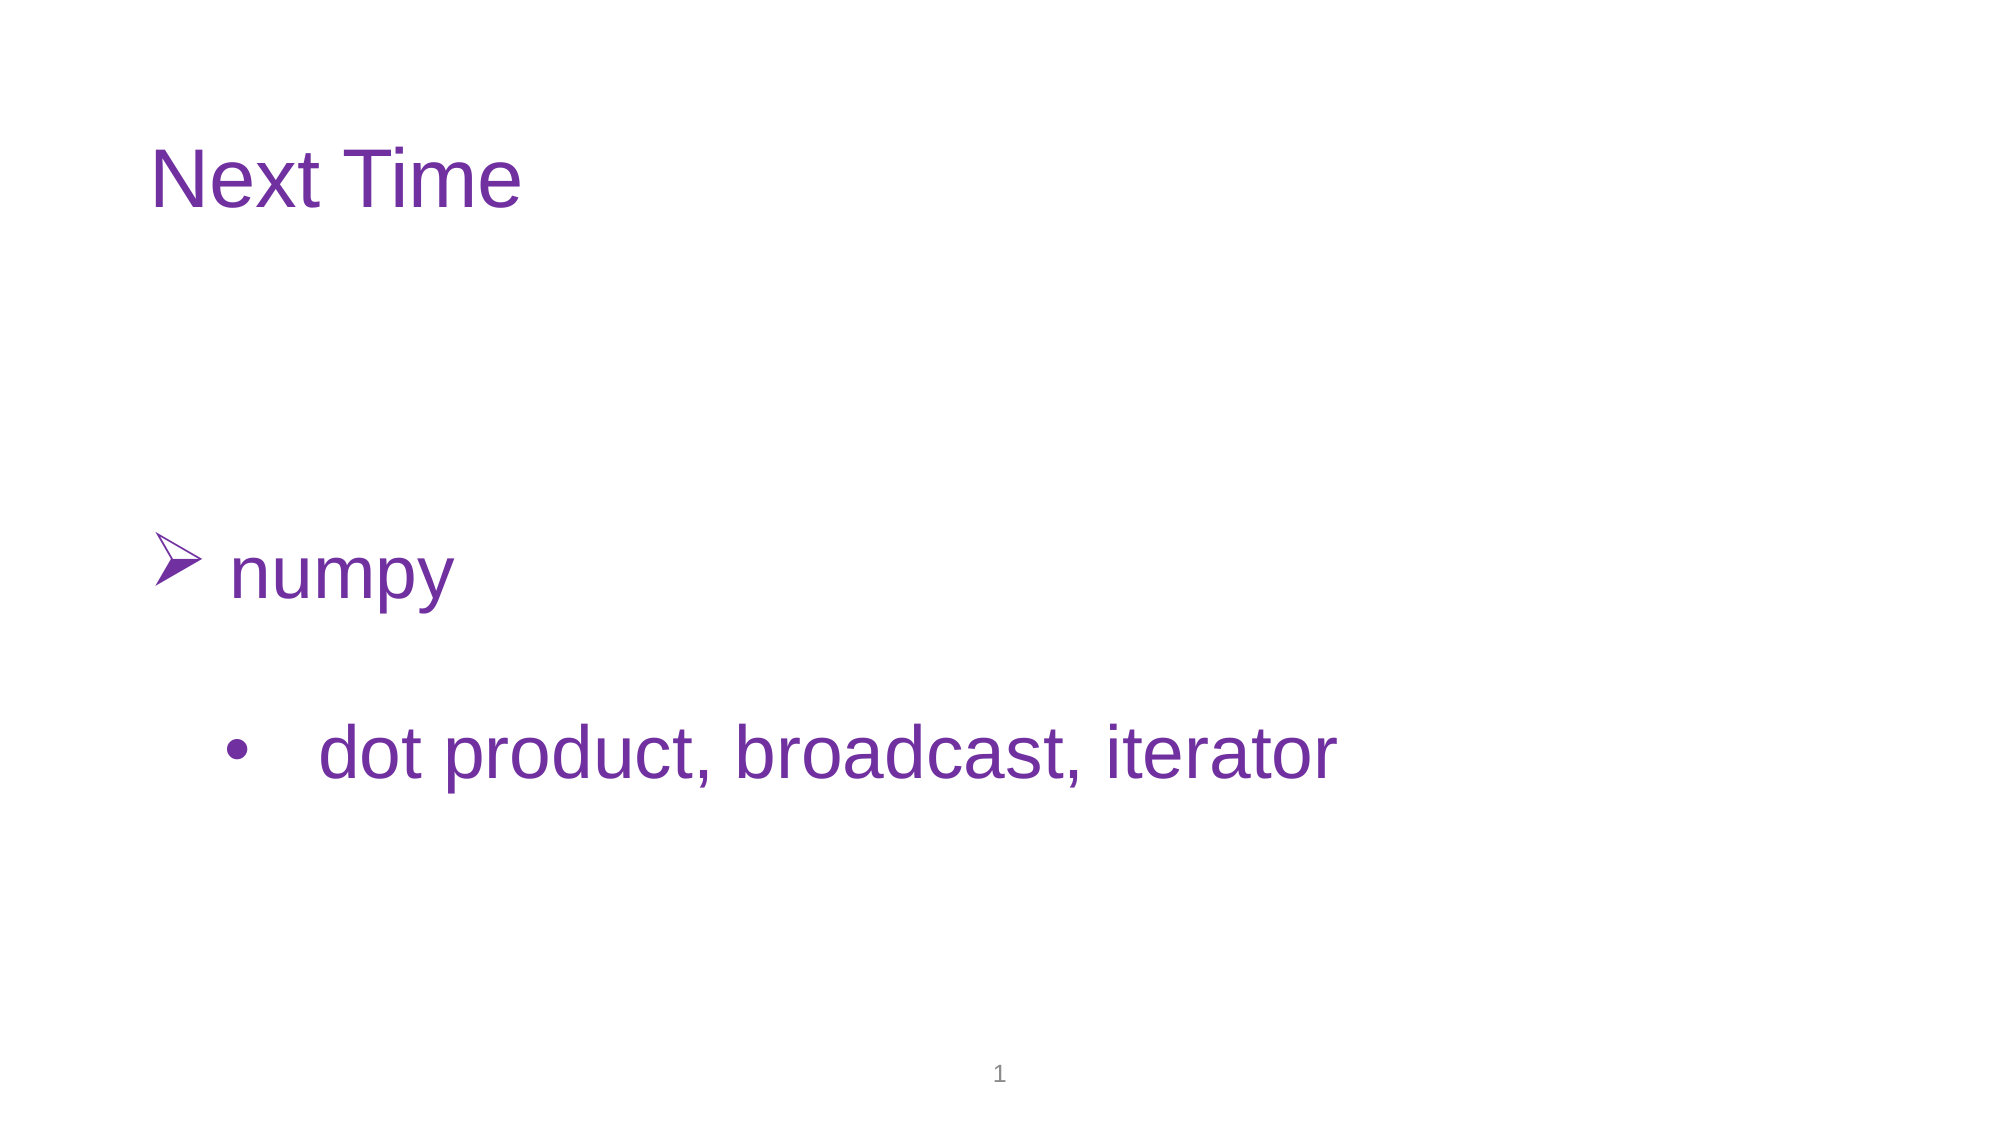

Next Time

 numpy

dot product, broadcast, iterator
1